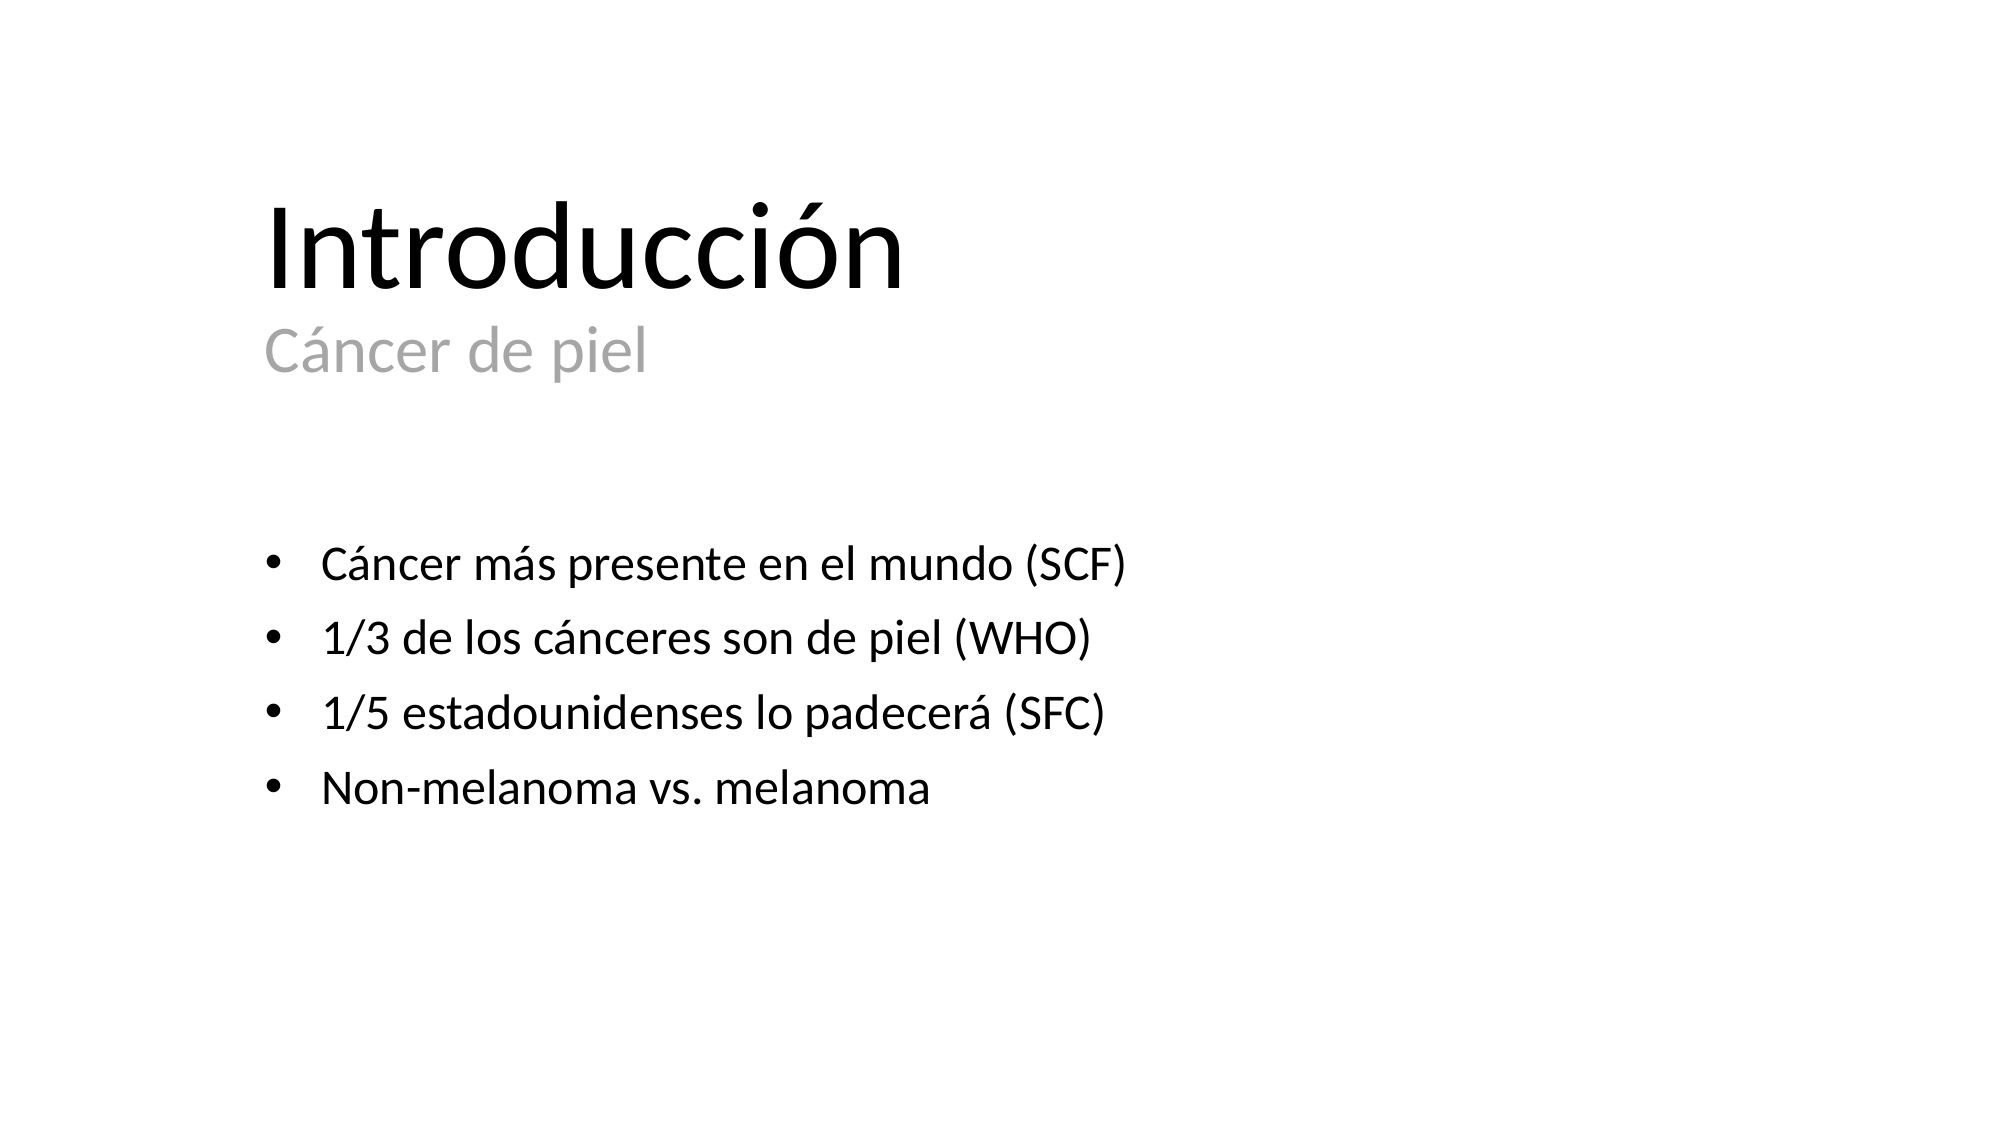

# Introducción Cáncer de piel

Cáncer más presente en el mundo (SCF)
1/3 de los cánceres son de piel (WHO)
1/5 estadounidenses lo padecerá (SFC)
Non-melanoma vs. melanoma